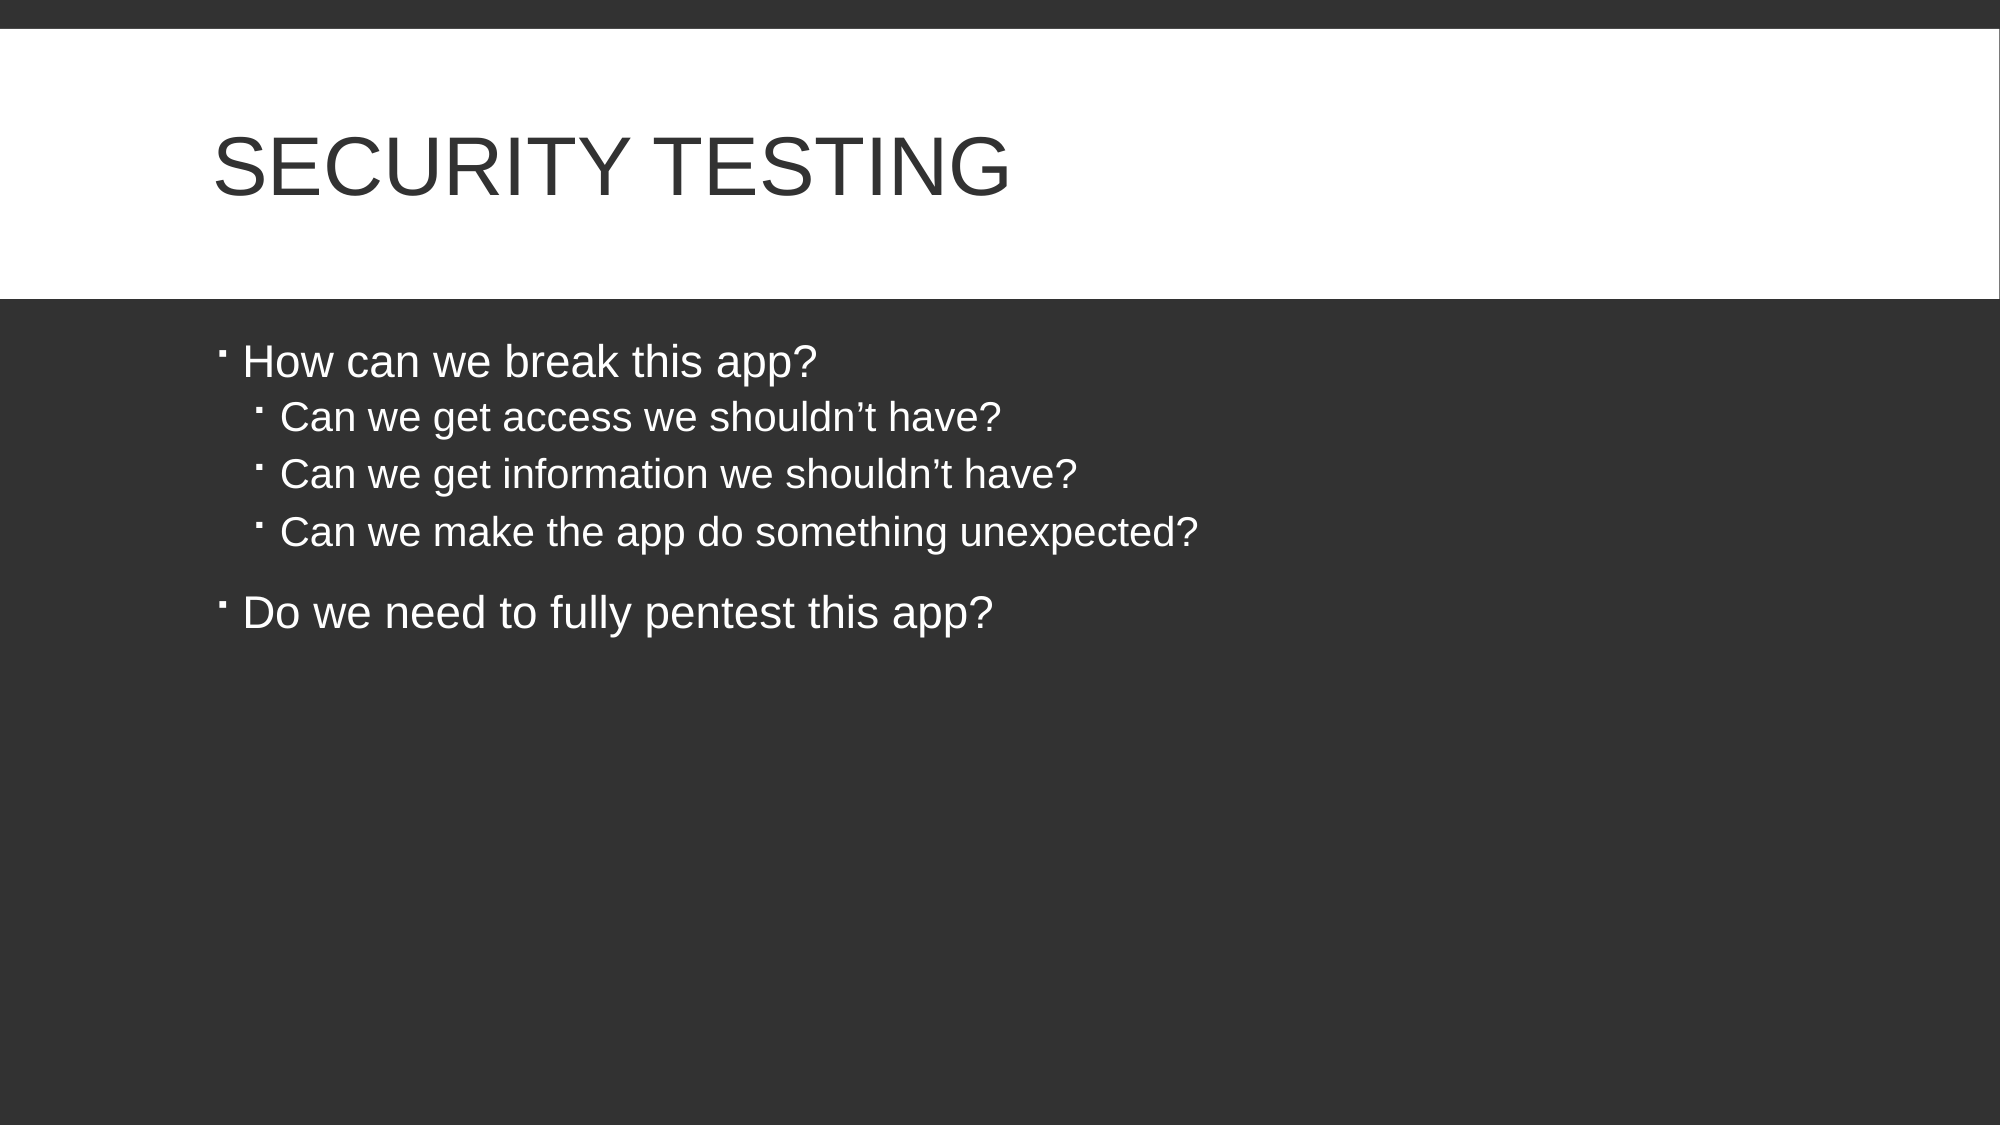

# Security testing
How can we break this app?
Can we get access we shouldn’t have?
Can we get information we shouldn’t have?
Can we make the app do something unexpected?
Do we need to fully pentest this app?